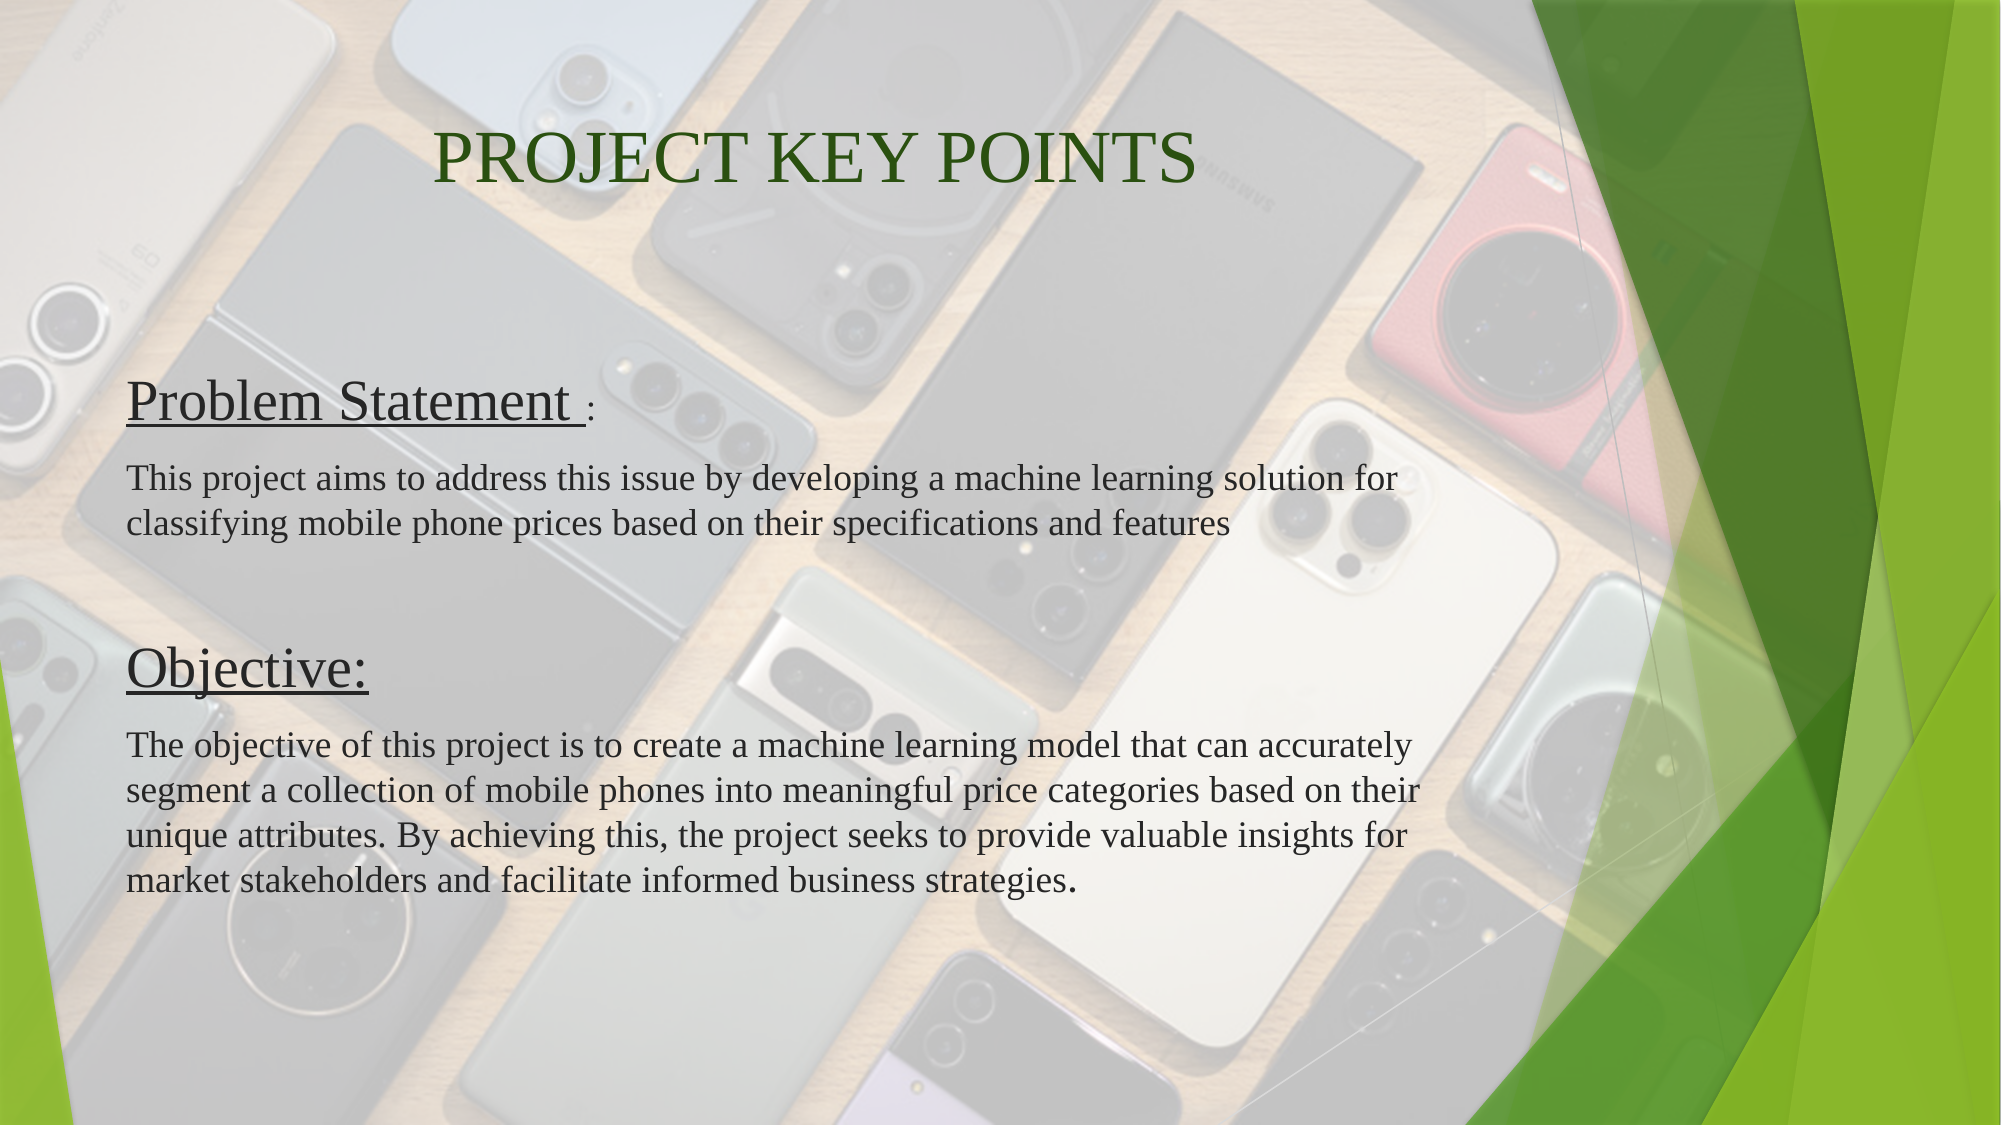

# PROJECT KEY POINTS
Problem Statement :
This project aims to address this issue by developing a machine learning solution for classifying mobile phone prices based on their specifications and features

Objective:
The objective of this project is to create a machine learning model that can accurately segment a collection of mobile phones into meaningful price categories based on their unique attributes. By achieving this, the project seeks to provide valuable insights for market stakeholders and facilitate informed business strategies.